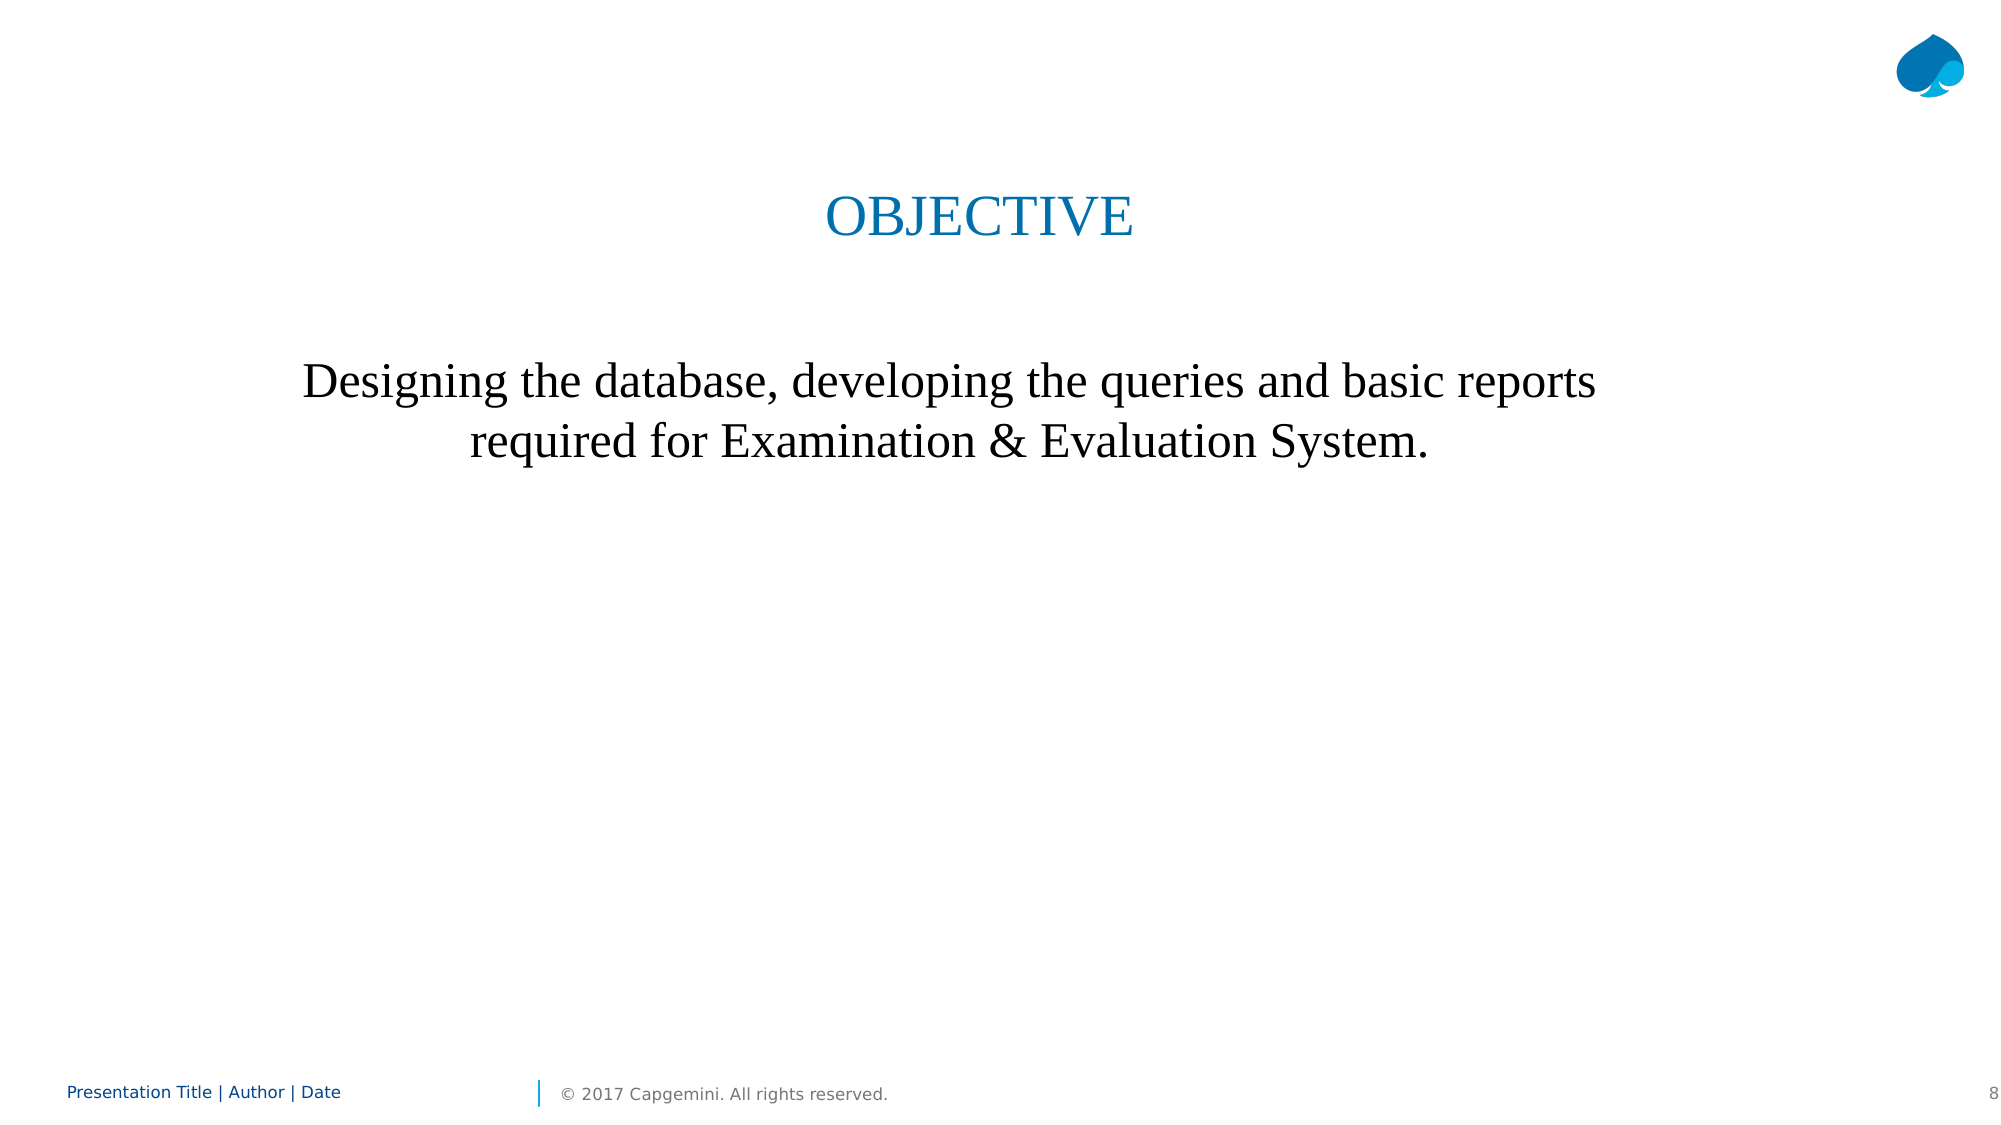

OBJECTIVE

Designing the database, developing the queries and basic reports required for Examination & Evaluation System.